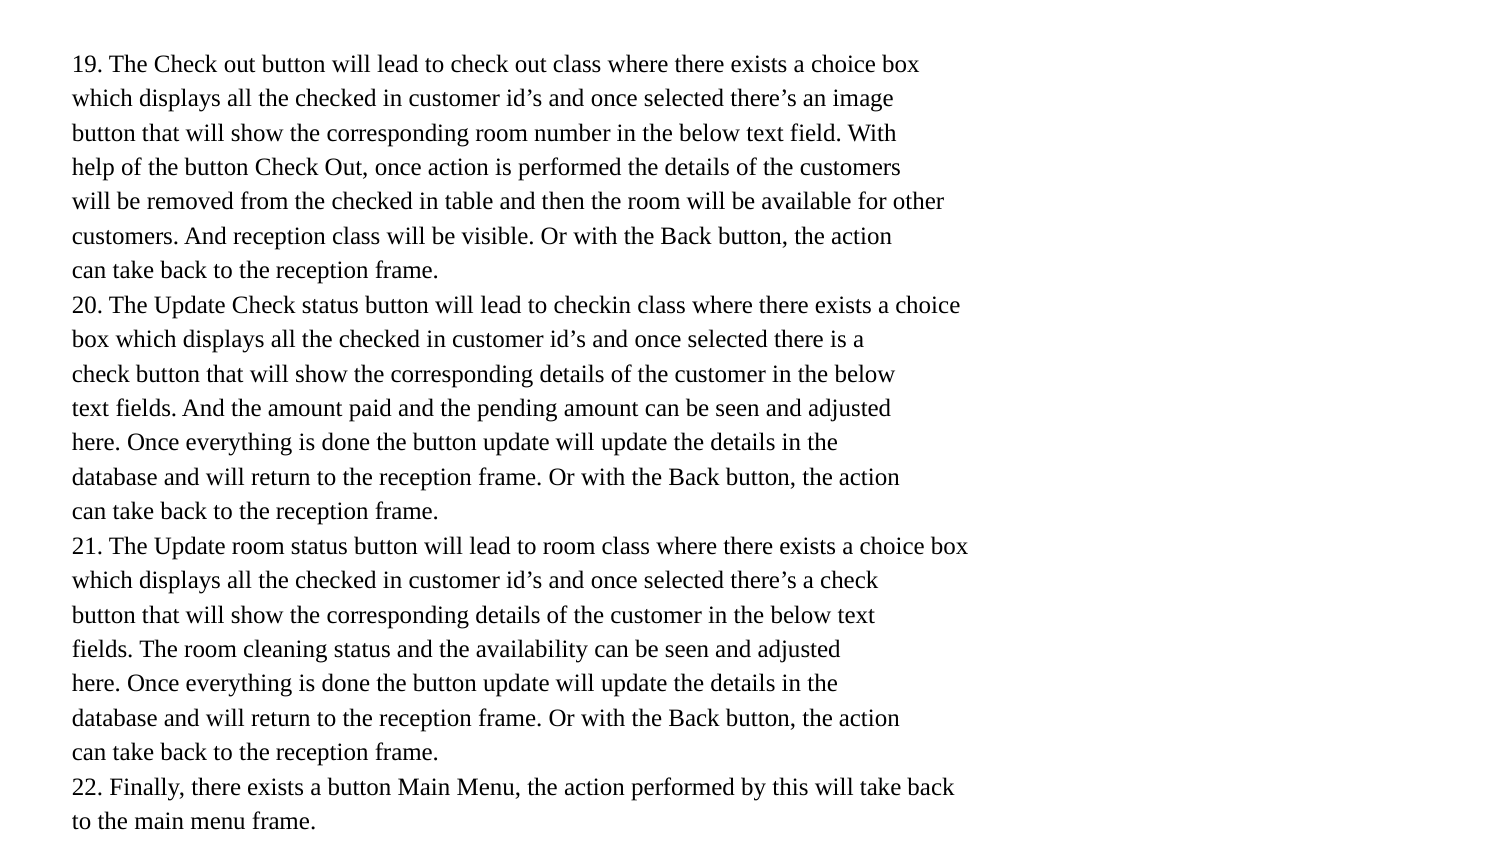

19. The Check out button will lead to check out class where there exists a choice box
which displays all the checked in customer id’s and once selected there’s an image
button that will show the corresponding room number in the below text field. With
help of the button Check Out, once action is performed the details of the customers
will be removed from the checked in table and then the room will be available for other
customers. And reception class will be visible. Or with the Back button, the action
can take back to the reception frame.
20. The Update Check status button will lead to checkin class where there exists a choice
box which displays all the checked in customer id’s and once selected there is a
check button that will show the corresponding details of the customer in the below
text fields. And the amount paid and the pending amount can be seen and adjusted
here. Once everything is done the button update will update the details in the
database and will return to the reception frame. Or with the Back button, the action
can take back to the reception frame.
21. The Update room status button will lead to room class where there exists a choice box
which displays all the checked in customer id’s and once selected there’s a check
button that will show the corresponding details of the customer in the below text
fields. The room cleaning status and the availability can be seen and adjusted
here. Once everything is done the button update will update the details in the
database and will return to the reception frame. Or with the Back button, the action
can take back to the reception frame.
22. Finally, there exists a button Main Menu, the action performed by this will take back
to the main menu frame.